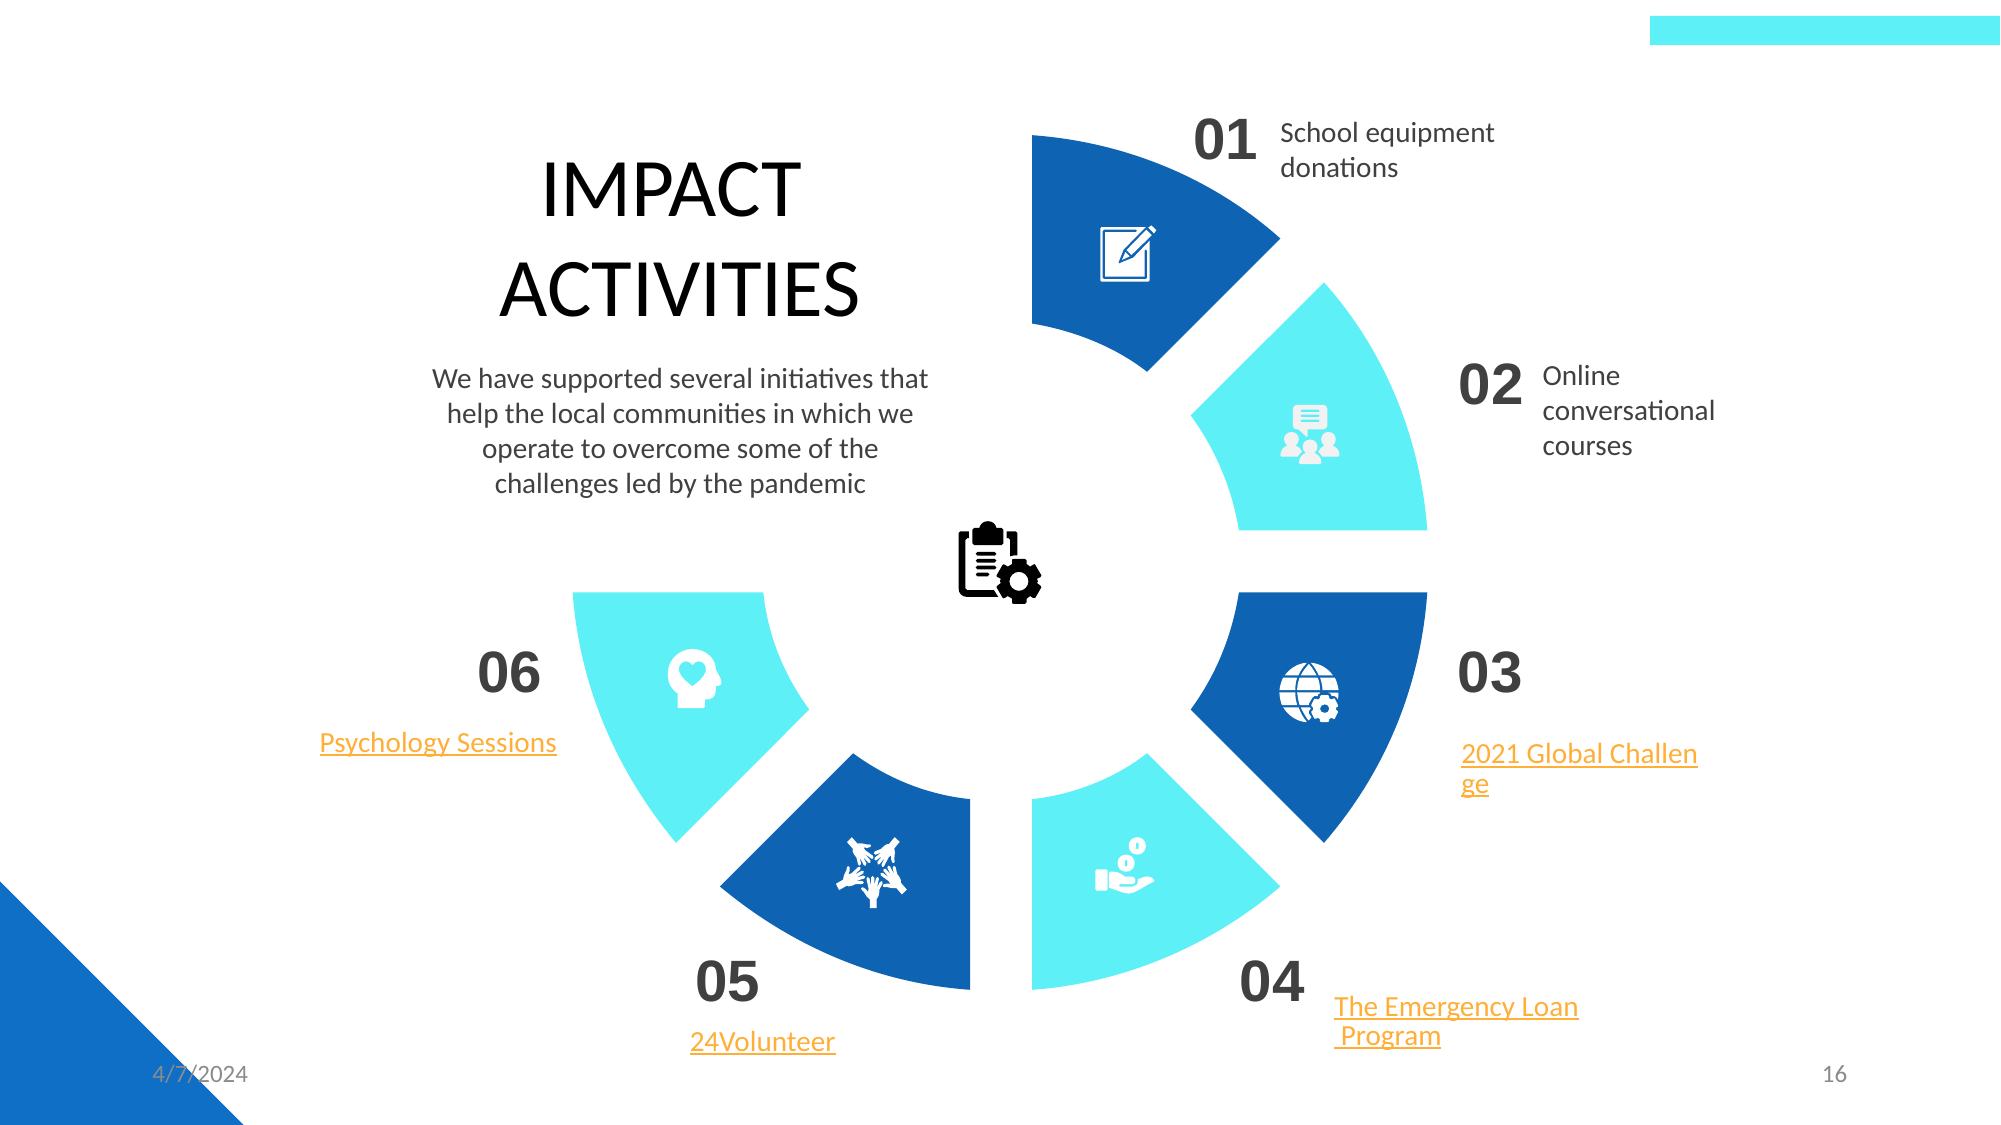

01
School equipment donations
IMPACT
ACTIVITIES

02
Online conversational courses
We have supported several initiatives that help the local communities in which we operate to overcome some of the challenges led by the pandemic

06
03

2021 Global Challenge
Psychology Sessions

05
04
The Emergency Loan Program
24Volunteer
4/7/2024
16